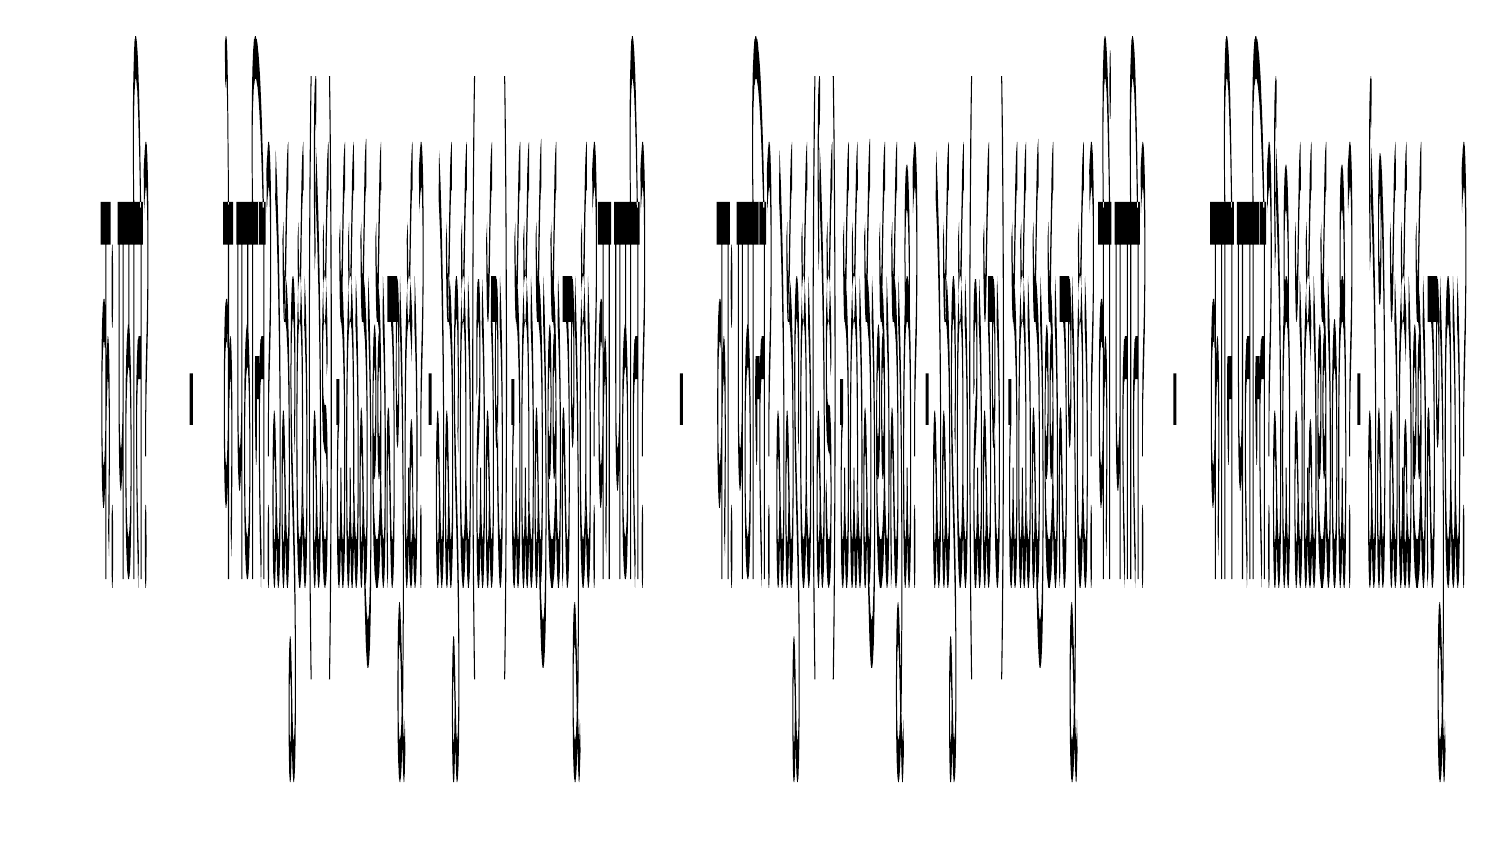

क: पठति?            -         के पठन्ति?
ఎవ్వరు(ఏక) చదువుతున్నాడు? - ఎవ్వరు(బహు) చదువుతున్నారు?
का पठति?          -          का: पठन्ति?
ఎవ్వరు(ఏక) చదువుతున్నది?  - ఎవ్వరు(బహు) చదువుతున్నారు?
कीं पतति?        -          कानि पतन्ति?
ఏది పడుతుంది? -  ఏవి పడుతున్నాయి?